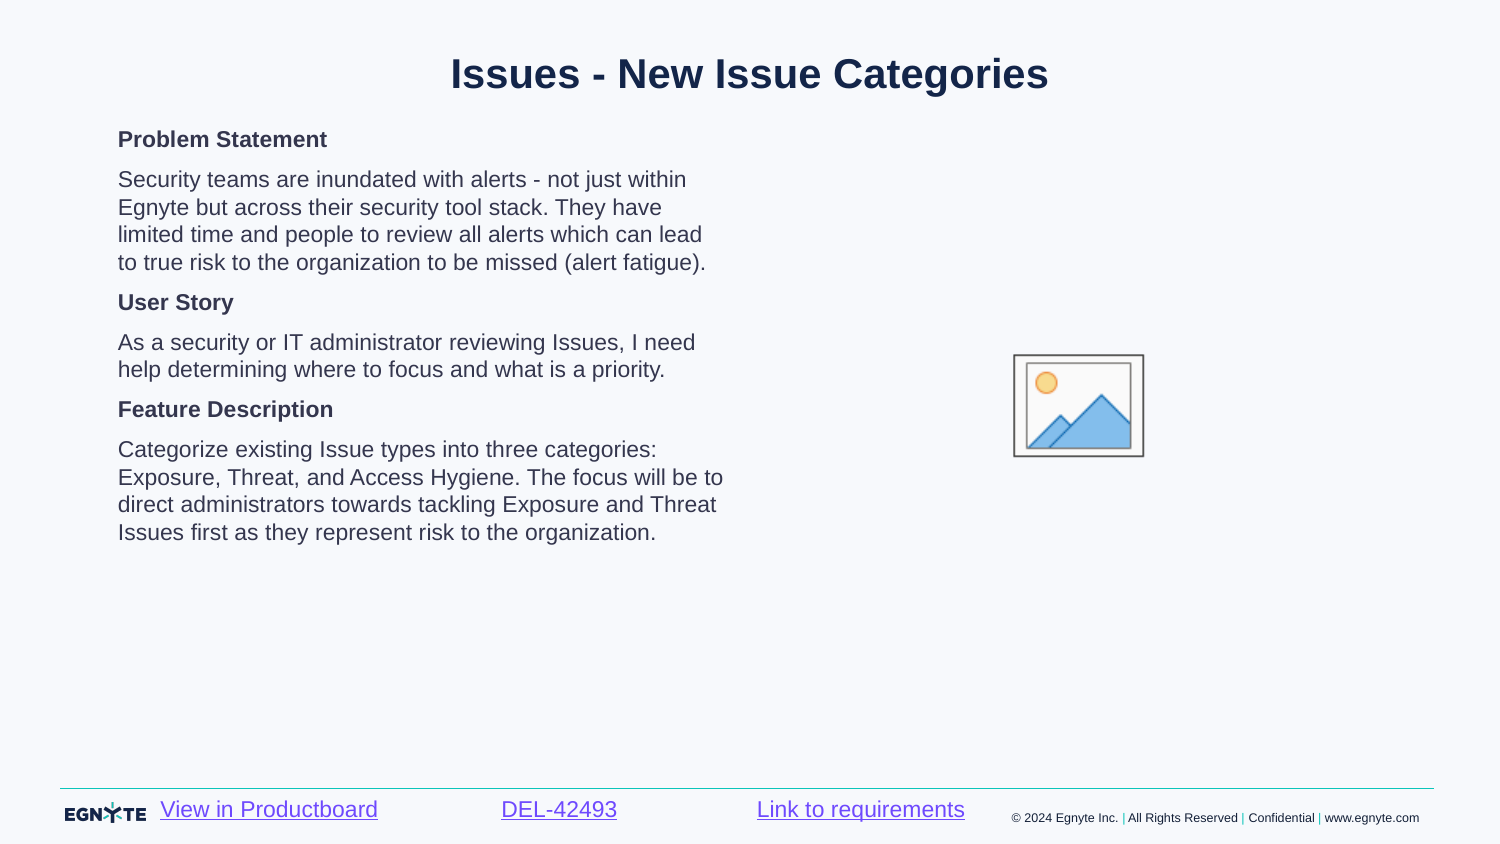

# Issues - New Issue Categories
Problem Statement
Security teams are inundated with alerts - not just within Egnyte but across their security tool stack. They have limited time and people to review all alerts which can lead to true risk to the organization to be missed (alert fatigue).
User Story
As a security or IT administrator reviewing Issues, I need help determining where to focus and what is a priority.
Feature Description
Categorize existing Issue types into three categories: Exposure, Threat, and Access Hygiene. The focus will be to direct administrators towards tackling Exposure and Threat Issues first as they represent risk to the organization.

Link to requirements
DEL-42493
View in Productboard